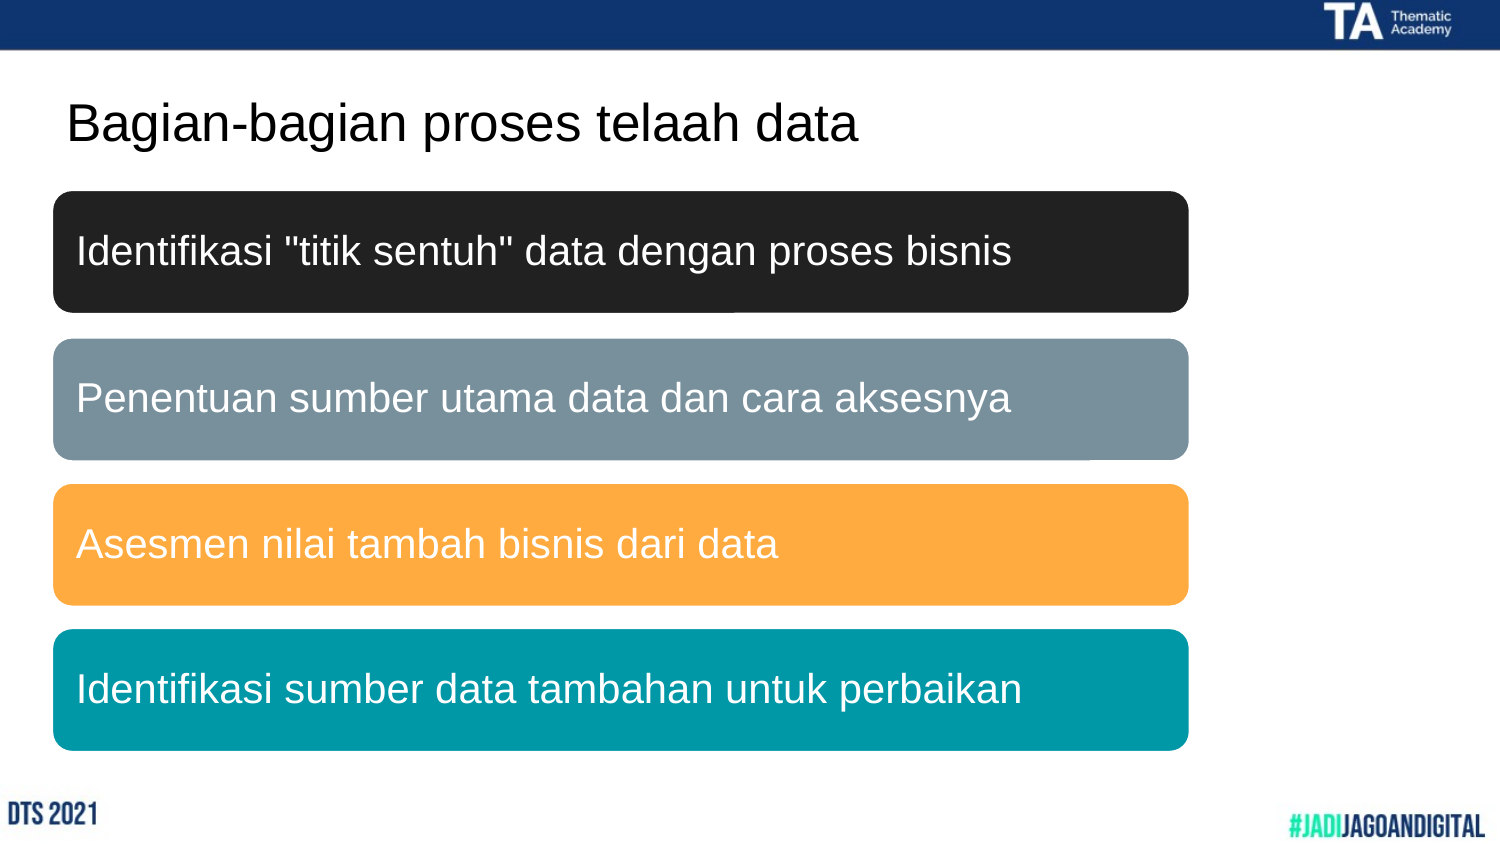

# Bagian-bagian proses telaah data

Identifikasi "titik sentuh" data dengan proses bisnis
Penentuan sumber utama data dan cara aksesnya
Asesmen nilai tambah bisnis dari data
Identifikasi sumber data tambahan untuk perbaikan